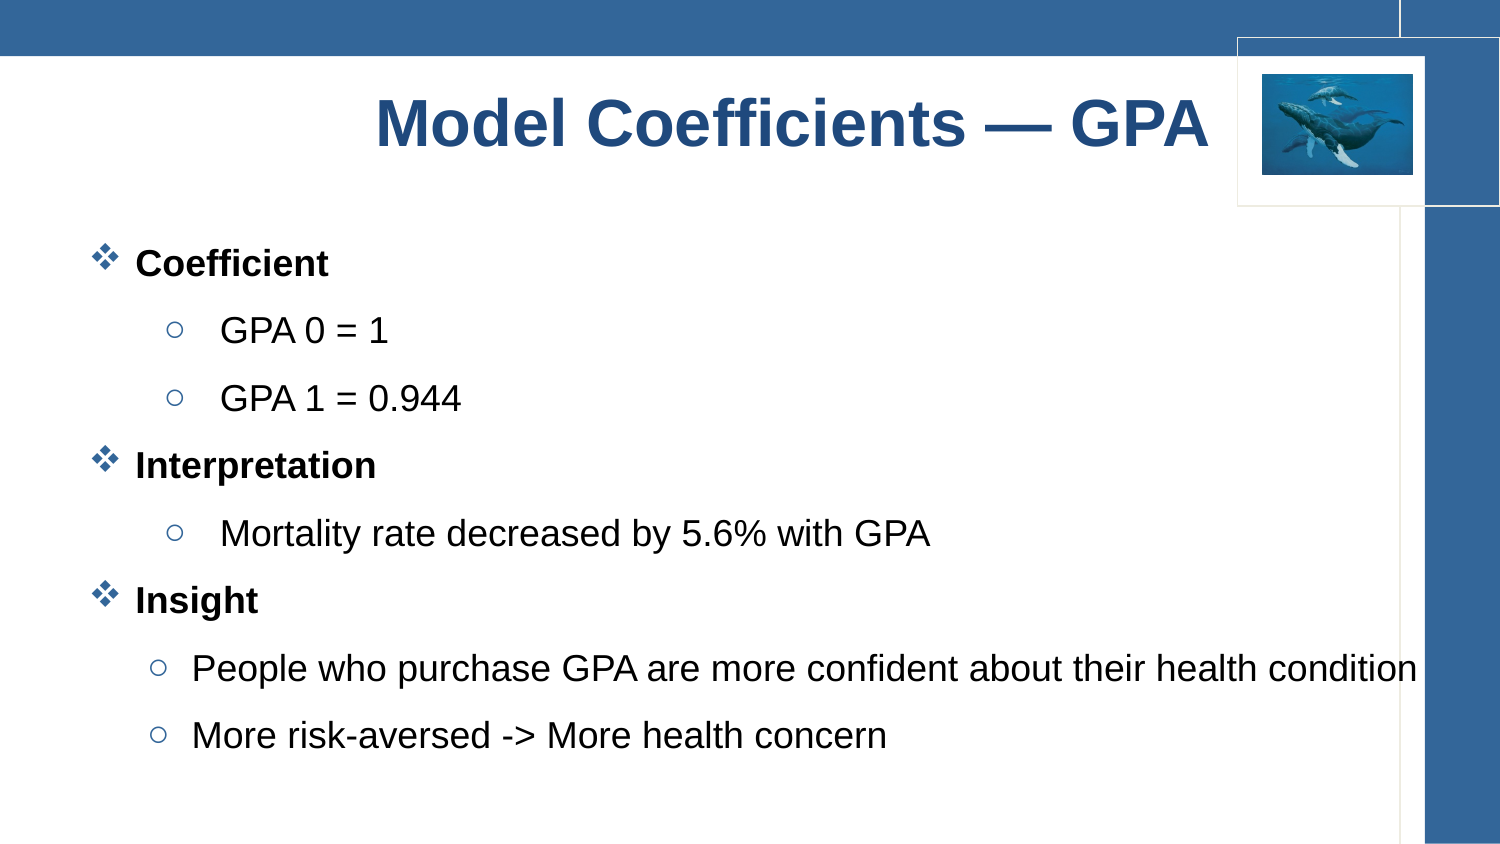

# Model Coefficients — GPA
Coefficient
GPA 0 = 1
GPA 1 = 0.944
Interpretation
Mortality rate decreased by 5.6% with GPA
Insight
People who purchase GPA are more confident about their health condition
More risk-aversed -> More health concern